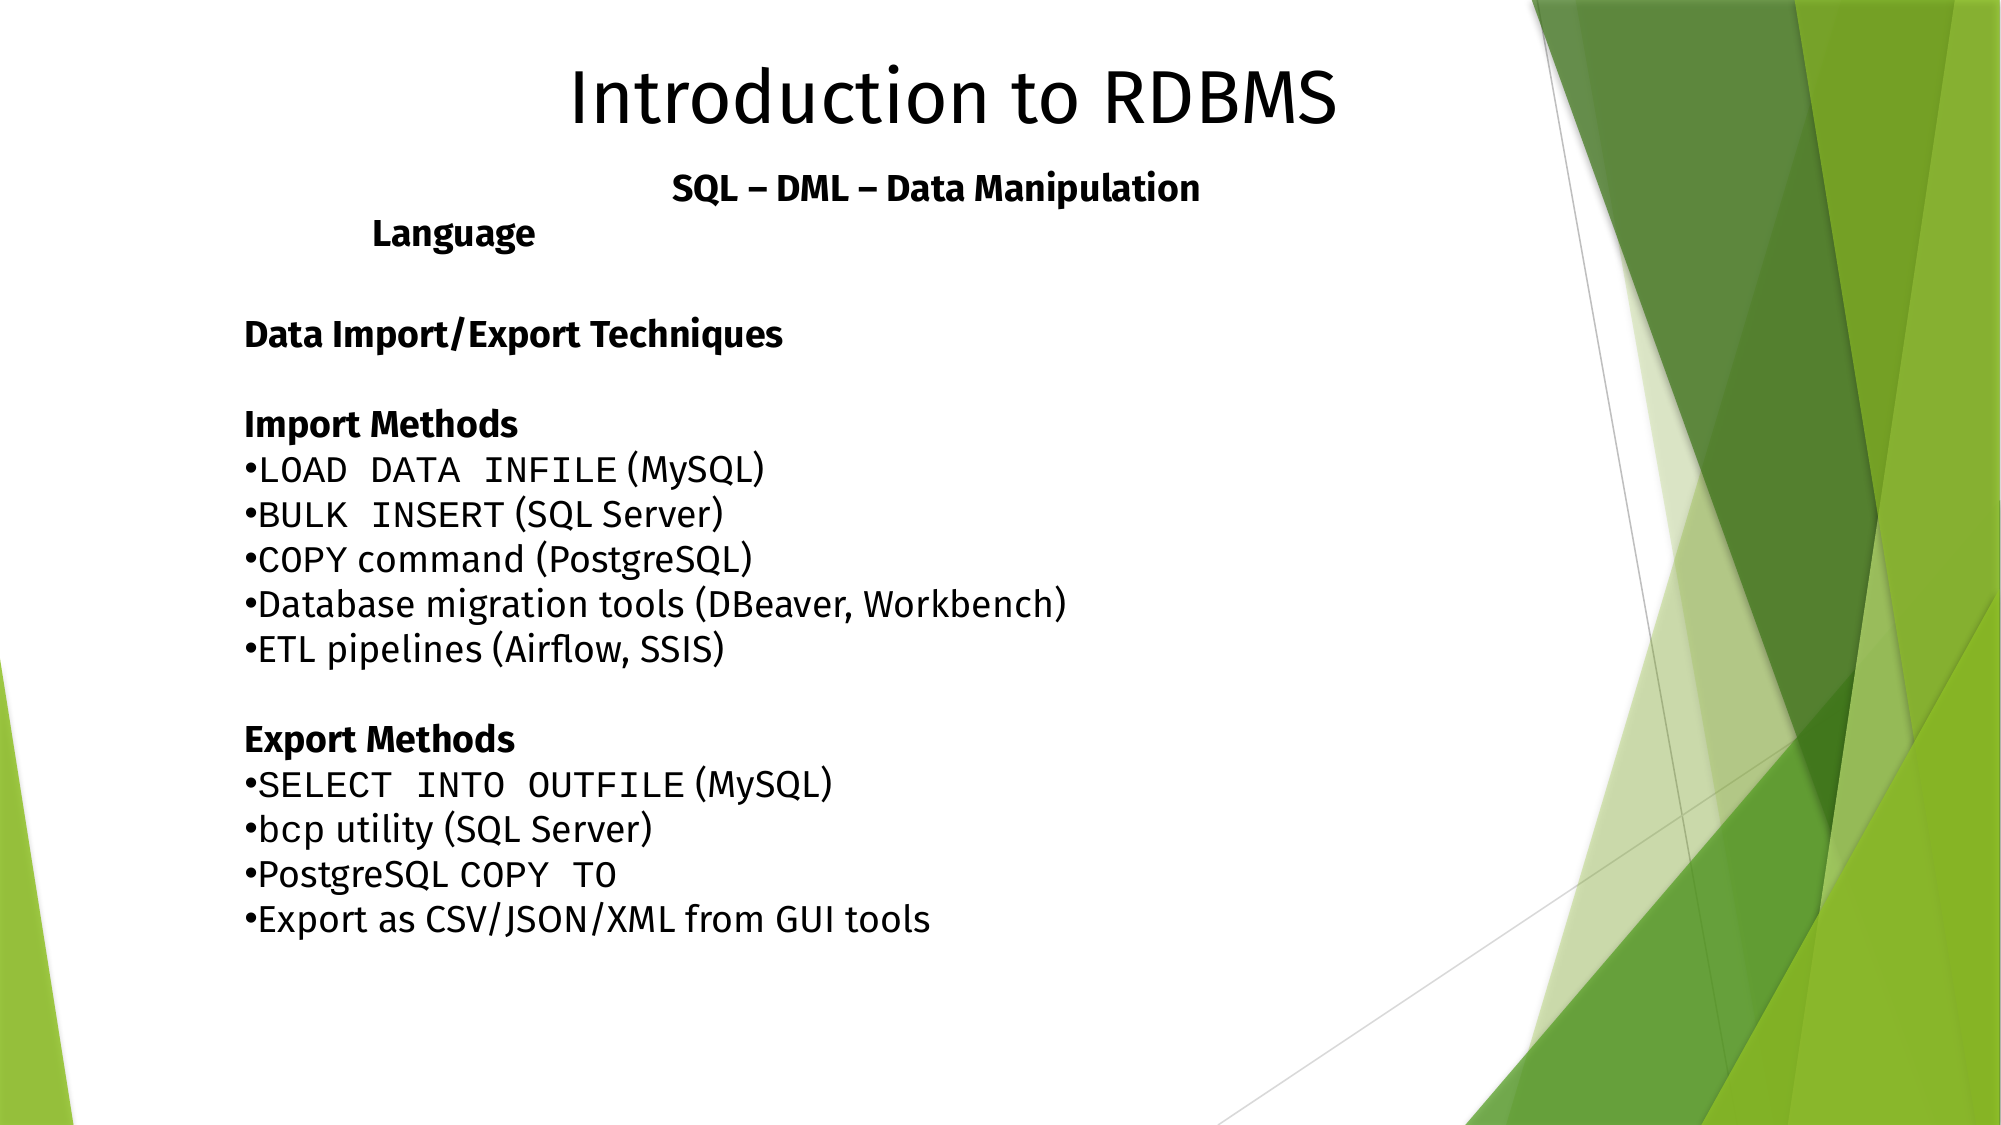

# Introduction to RDBMS
		SQL – DML – Data Manipulation Language
Data Import/Export Techniques

Import Methods
LOAD DATA INFILE (MySQL)
BULK INSERT (SQL Server)
COPY command (PostgreSQL)
Database migration tools (DBeaver, Workbench)
ETL pipelines (Airflow, SSIS)

Export Methods
SELECT INTO OUTFILE (MySQL)
bcp utility (SQL Server)
PostgreSQL COPY TO
Export as CSV/JSON/XML from GUI tools